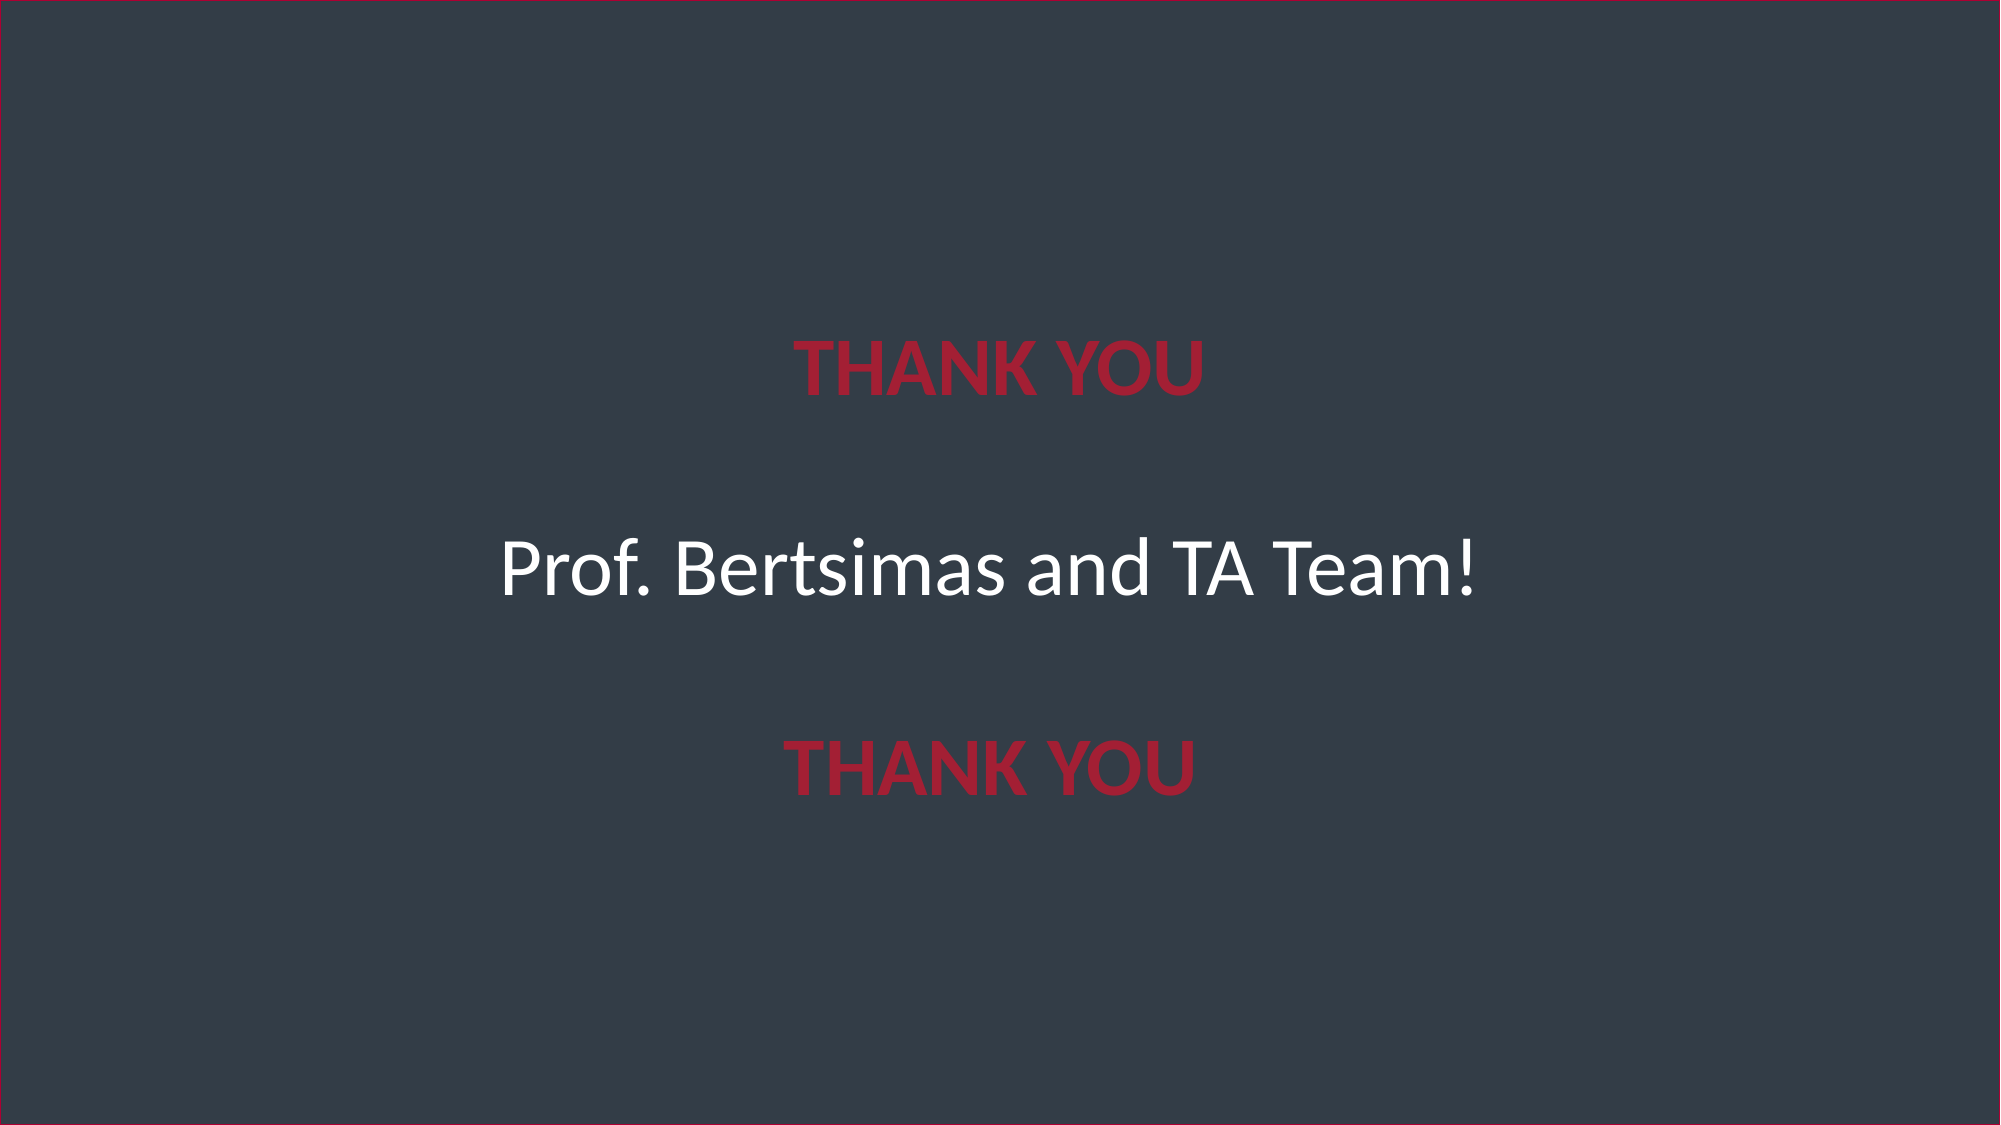

THANK YOU

Prof. Bertsimas and TA Team!

THANK YOU
8